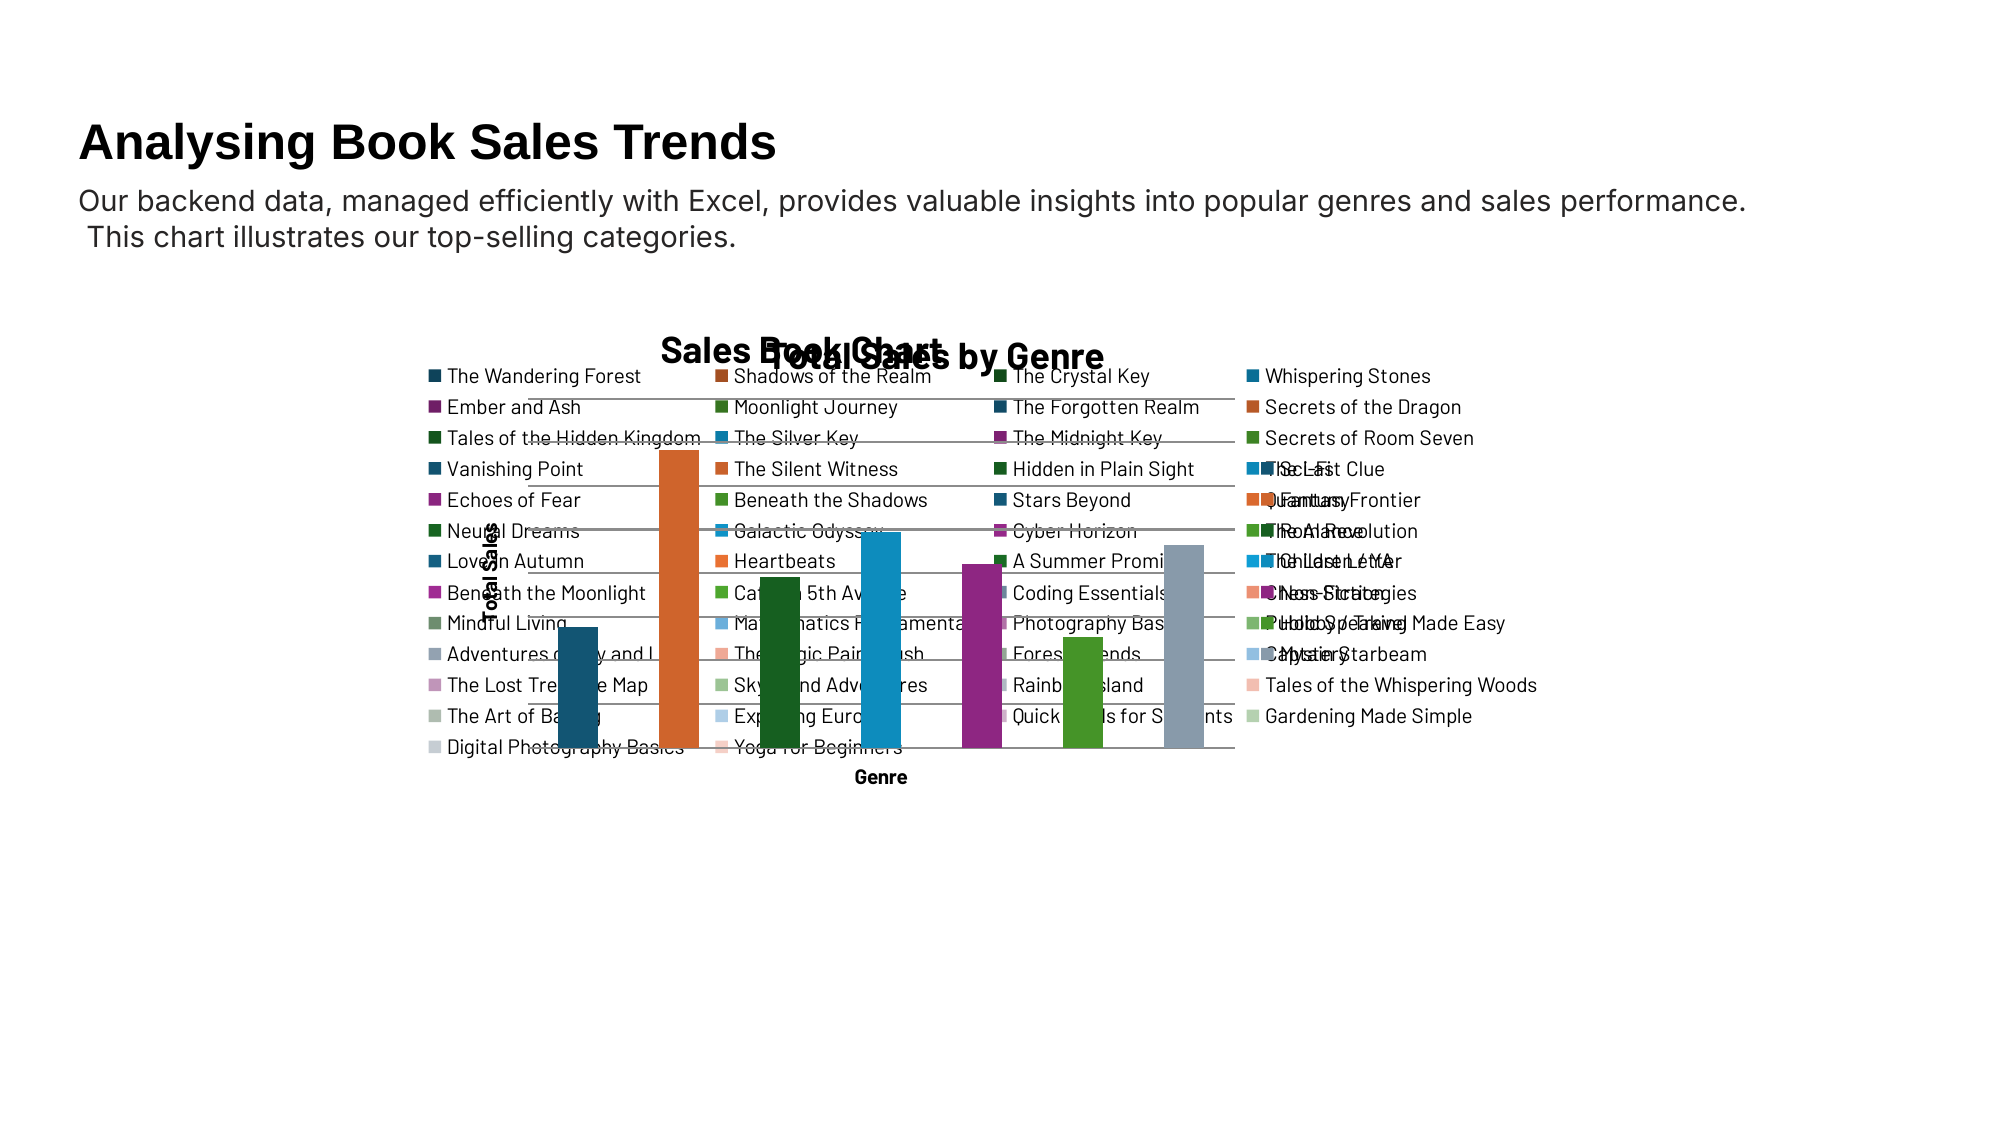

Analysing Book Sales Trends
Our backend data, managed efficiently with Excel, provides valuable insights into popular genres and sales performance.
 This chart illustrates our top-selling categories.

### Chart: Sales Book Chart

| Category | Sales |
|---|---|
| The Wandering Forest | 979.0 |
| Shadows of the Realm | 253.0 |
| The Crystal Key | 355.0 |
| Whispering Stones | 693.0 |
| Ember and Ash | 672.0 |
| Moonlight Journey | 807.0 |
| The Forgotten Realm | 932.0 |
| Secrets of the Dragon | 433.0 |
| Tales of the Hidden Kingdom | 745.0 |
| The Silver Key | 946.0 |
| The Midnight Key | 181.0 |
| Secrets of Room Seven | 532.0 |
| Vanishing Point | 428.0 |
| The Silent Witness | 650.0 |
| Hidden in Plain Sight | 687.0 |
| The Last Clue | 926.0 |
| Echoes of Fear | 239.0 |
| Beneath the Shadows | 995.0 |
| Stars Beyond | 396.0 |
| Quantum Frontier | 669.0 |
| Neural Dreams | 917.0 |
| Galactic Odyssey | 131.0 |
| Cyber Horizon | 432.0 |
| The AI Revolution | 209.0 |
| Love in Autumn | 511.0 |
| Heartbeats | 711.0 |
| A Summer Promise | 607.0 |
| The Last Letter | 659.0 |
| Beneath the Moonlight | 476.0 |
| Café on 5th Avenue | 942.0 |
| Coding Essentials | 679.0 |
| Chess Strategies | 497.0 |
| Mindful Living | 642.0 |
| Mathematics Fundamentals | 646.0 |
| Photography Basics | 891.0 |
| Public Speaking Made Easy | 850.0 |
| Adventures of Lily and Leo | 634.0 |
| The Magic Paintbrush | 124.0 |
| Forest Friends | 883.0 |
| Captain Starbeam | 879.0 |
| The Lost Treasure Map | 969.0 |
| Skybound Adventures | 269.0 |
| Rainbow Island | 637.0 |
| Tales of the Whispering Woods | 537.0 |
| The Art of Baking | 287.0 |
| Exploring Europe | 495.0 |
| Quick Meals for Students | 351.0 |
| Gardening Made Simple | 717.0 |
| Digital Photography Basics | 507.0 |
| Yoga for Beginners | 185.0 |

### Chart: Total Sales by Genre

| Category |  |
|---|---|
| Sci-Fi | 2754.0 |
| Fantasy | 6815.0 |
| Romance | 3906.0 |
| Children / YA | 4932.0 |
| Non-Fiction | 4205.0 |
| Hobby / Travel | 2542.0 |
| Mystery | 4638.0 |

### Chart: Sales Percentage by Book Title

| Category | Percentage Sale |
|---|---|
| The Wandering Forest | 0.03286117078410312 |
| Shadows of the Realm | 0.008492212674543502 |
| The Crystal Key | 0.01191595059076262 |
| Whispering Stones | 0.02326127819548872 |
| Ember and Ash | 0.02255639097744361 |
| Moonlight Journey | 0.02708780880773362 |
| The Forgotten Realm | 0.03128356605800215 |
| Secrets of the Dragon | 0.01453410311493018 |
| Tales of the Hidden Kingdom | 0.02500671321160043 |
| The Silver Key | 0.03175349087003222 |
| The Midnight Key | 0.006075456498388829 |
| Secrets of Room Seven | 0.01785714285714286 |
| Vanishing Point | 0.01436627282491944 |
| The Silent Witness | 0.02181793770139635 |
| Hidden in Plain Sight | 0.02305988184747583 |
| The Last Clue | 0.03108216970998926 |
| Echoes of Fear | 0.008022287862513426 |
| Beneath the Shadows | 0.03339822771213748 |
| Stars Beyond | 0.0132921589688507 |
| Quantum Frontier | 0.02245569280343716 |
| Neural Dreams | 0.03078007518796992 |
| Galactic Odyssey | 0.004397153598281417 |
| Cyber Horizon | 0.01450053705692803 |
| The AI Revolution | 0.00701530612244898 |
| Love in Autumn | 0.01715225563909775 |
| Heartbeats | 0.02386546723952739 |
| A Summer Promise | 0.02037459720730397 |
| The Last Letter | 0.02212003222341568 |
| Beneath the Moonlight | 0.01597744360902256 |
| Café on 5th Avenue | 0.03161922663802363 |
| Coding Essentials | 0.02279135338345865 |
| Chess Strategies | 0.01668233082706767 |
| Mindful Living | 0.02154940923737916 |
| Mathematics Fundamentals | 0.02168367346938775 |
| Photography Basics | 0.02990735767991407 |
| Public Speaking Made Easy | 0.02853114930182599 |
| Adventures of Lily and Leo | 0.02128088077336198 |
| The Magic Paintbrush | 0.00416219119226638 |
| Forest Friends | 0.02963882921589689 |
| Captain Starbeam | 0.02950456498388829 |
| The Lost Treasure Map | 0.03252551020408163 |
| Skybound Adventures | 0.009029269602577873 |
| Rainbow Island | 0.02138157894736842 |
| Tales of the Whispering Woods | 0.0180249731471536 |
| The Art of Baking | 0.00963345864661654 |
| Exploring Europe | 0.01661519871106337 |
| Quick Meals for Students | 0.01178168635875403 |
| Gardening Made Simple | 0.02406686358754028 |
| Digital Photography Basics | 0.01701799140708915 |
| Yoga for Beginners | 0.006209720730397422 |